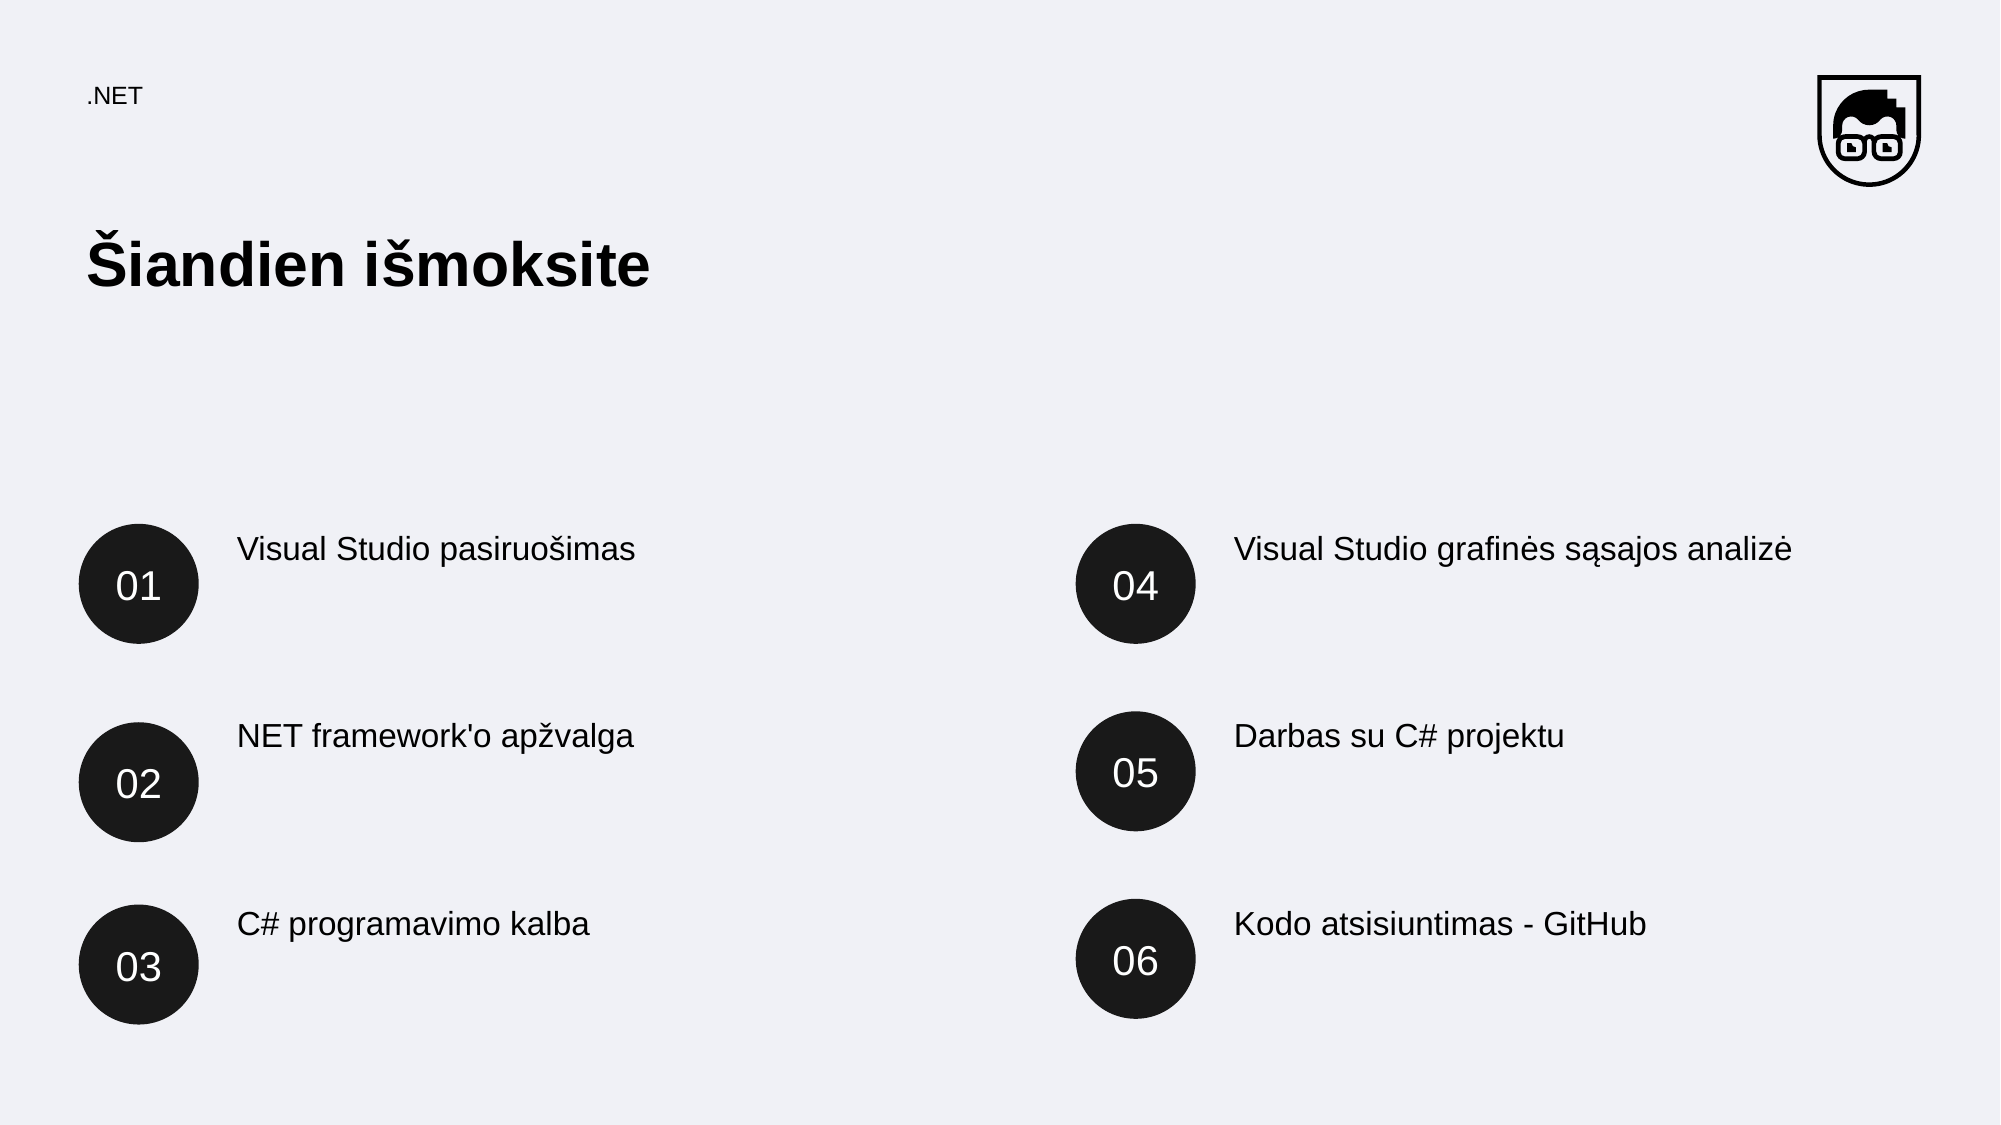

.NET
# Šiandien išmoksite

01
Visual Studio pasiruošimas

04
Visual Studio grafinės sąsajos analizė

05
Darbas su C# projektu

NET framework'o apžvalga

02
C# programavimo kalba

06
Kodo atsisiuntimas - GitHub

03